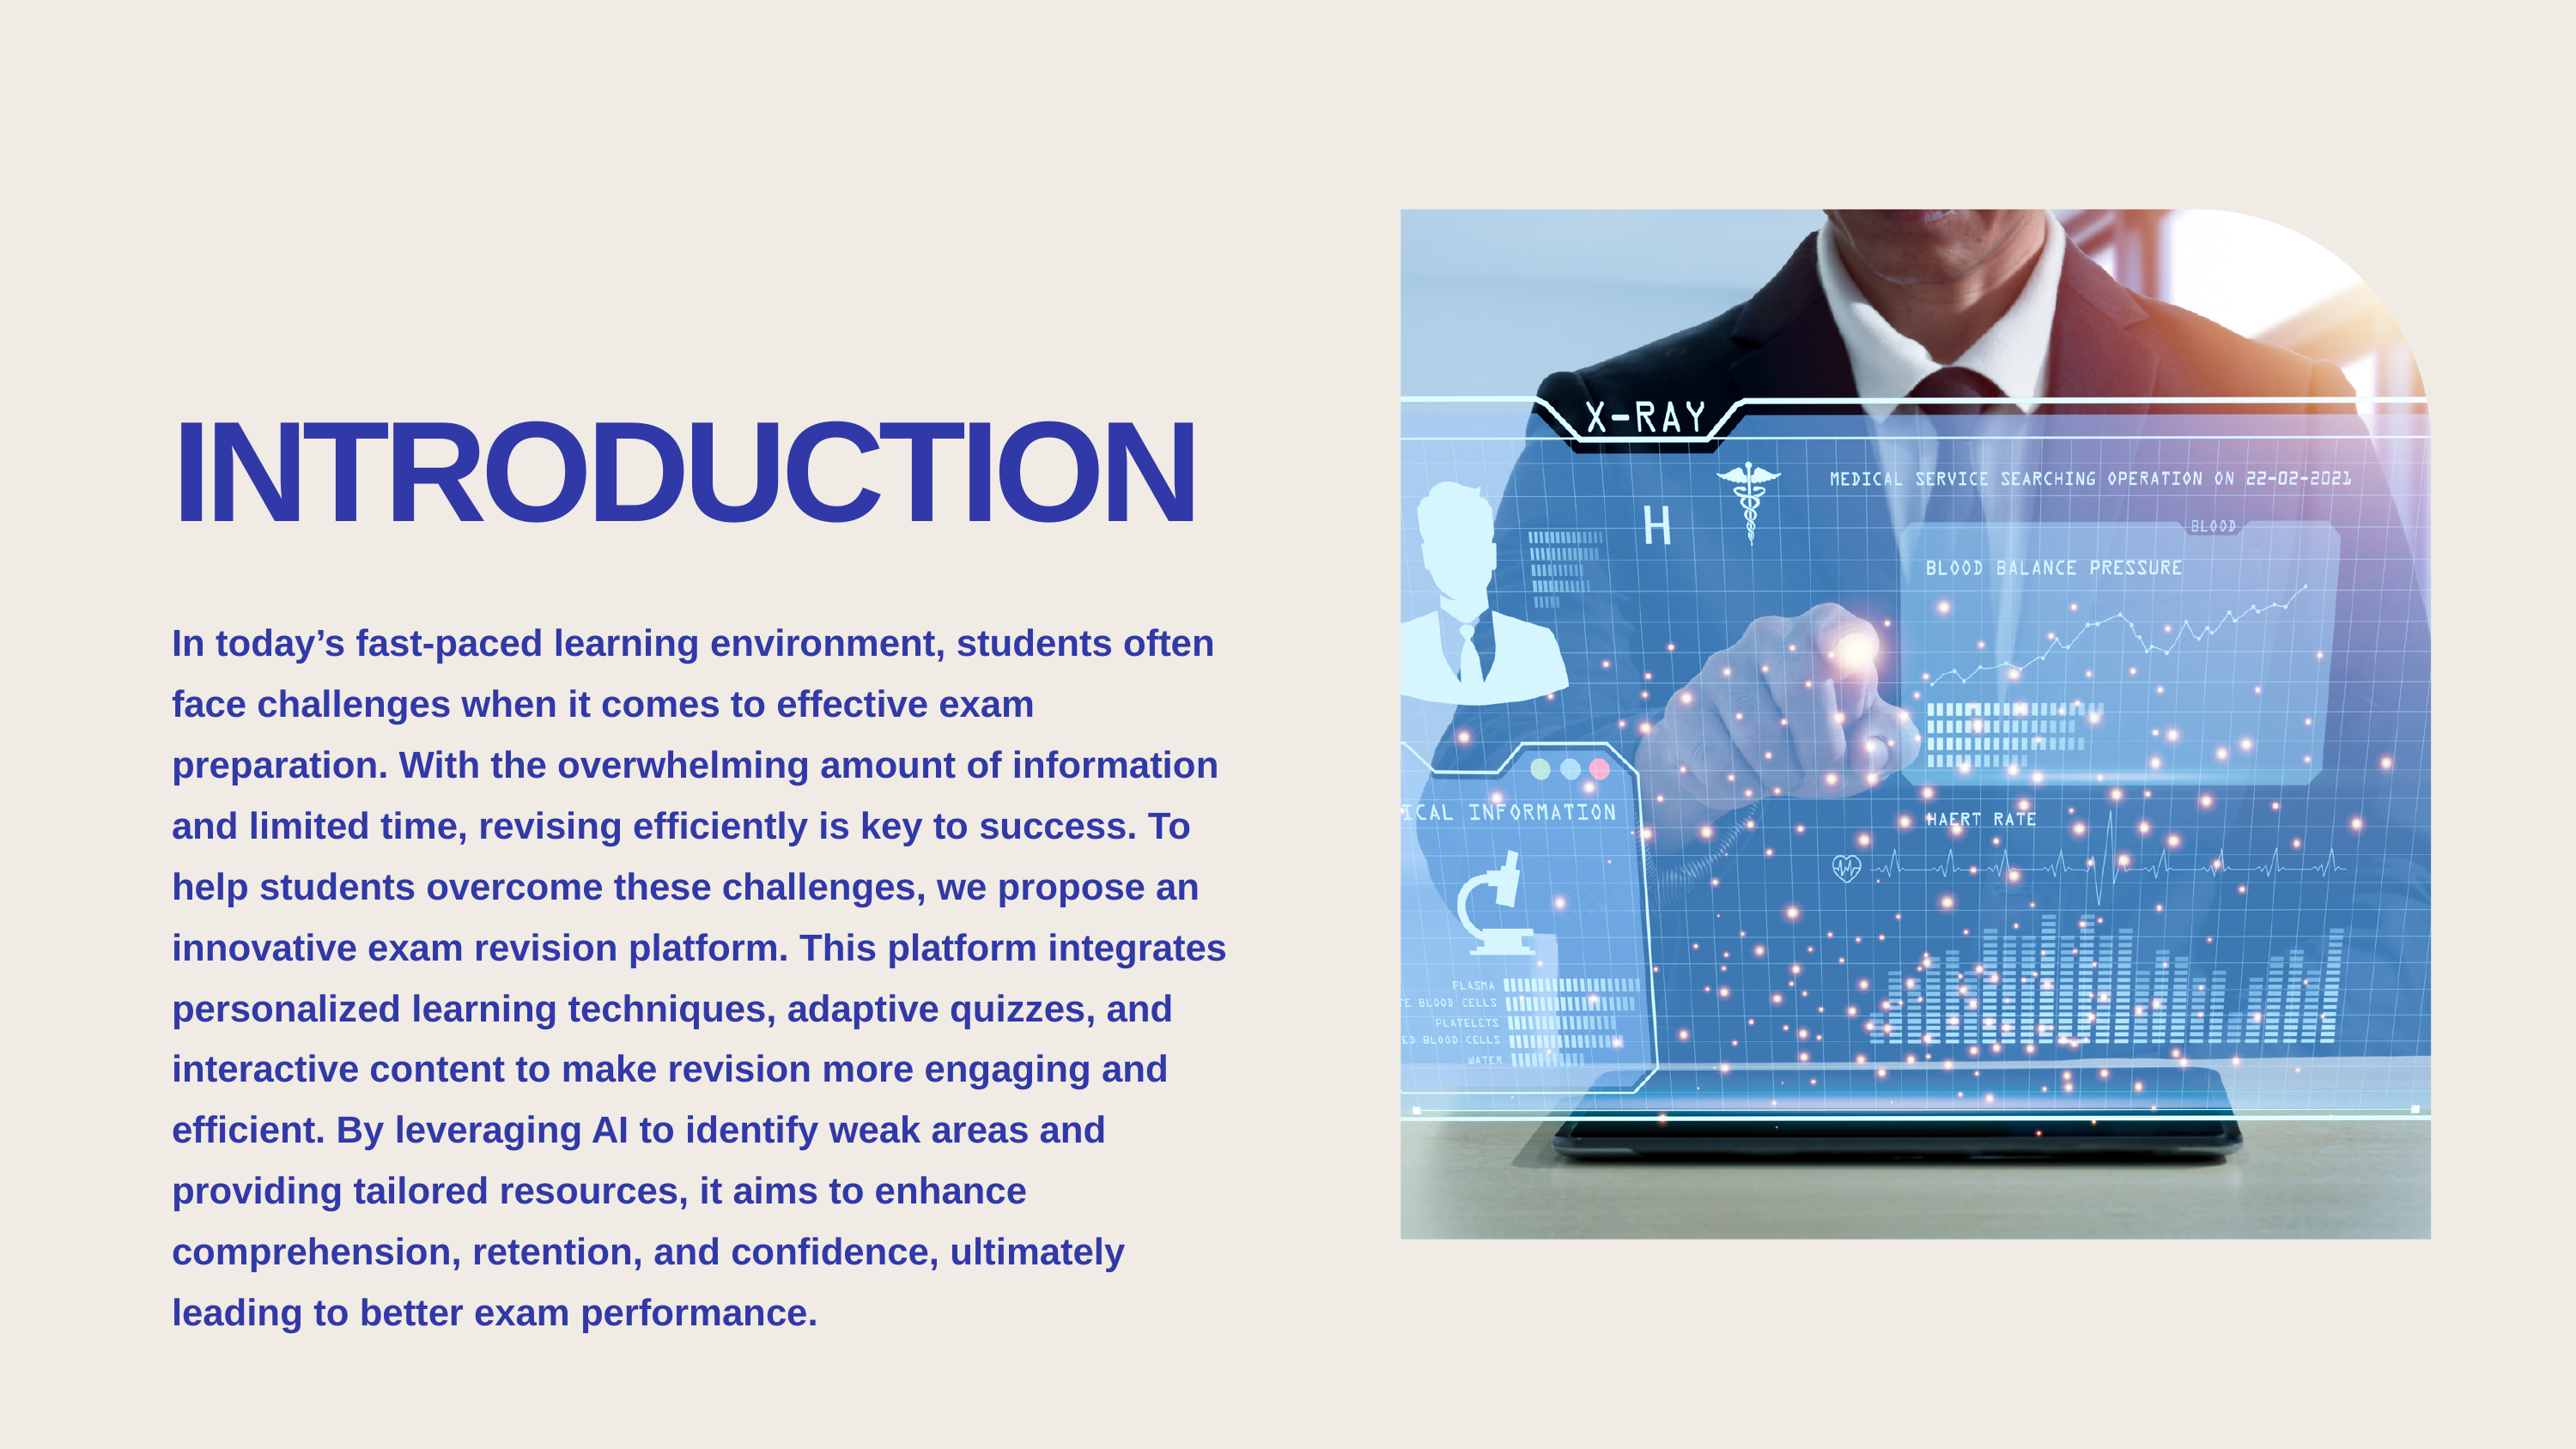

INTRODUCTION
In today’s fast-paced learning environment, students often face challenges when it comes to effective exam preparation. With the overwhelming amount of information and limited time, revising efficiently is key to success. To help students overcome these challenges, we propose an innovative exam revision platform. This platform integrates personalized learning techniques, adaptive quizzes, and interactive content to make revision more engaging and efficient. By leveraging AI to identify weak areas and providing tailored resources, it aims to enhance comprehension, retention, and confidence, ultimately leading to better exam performance.